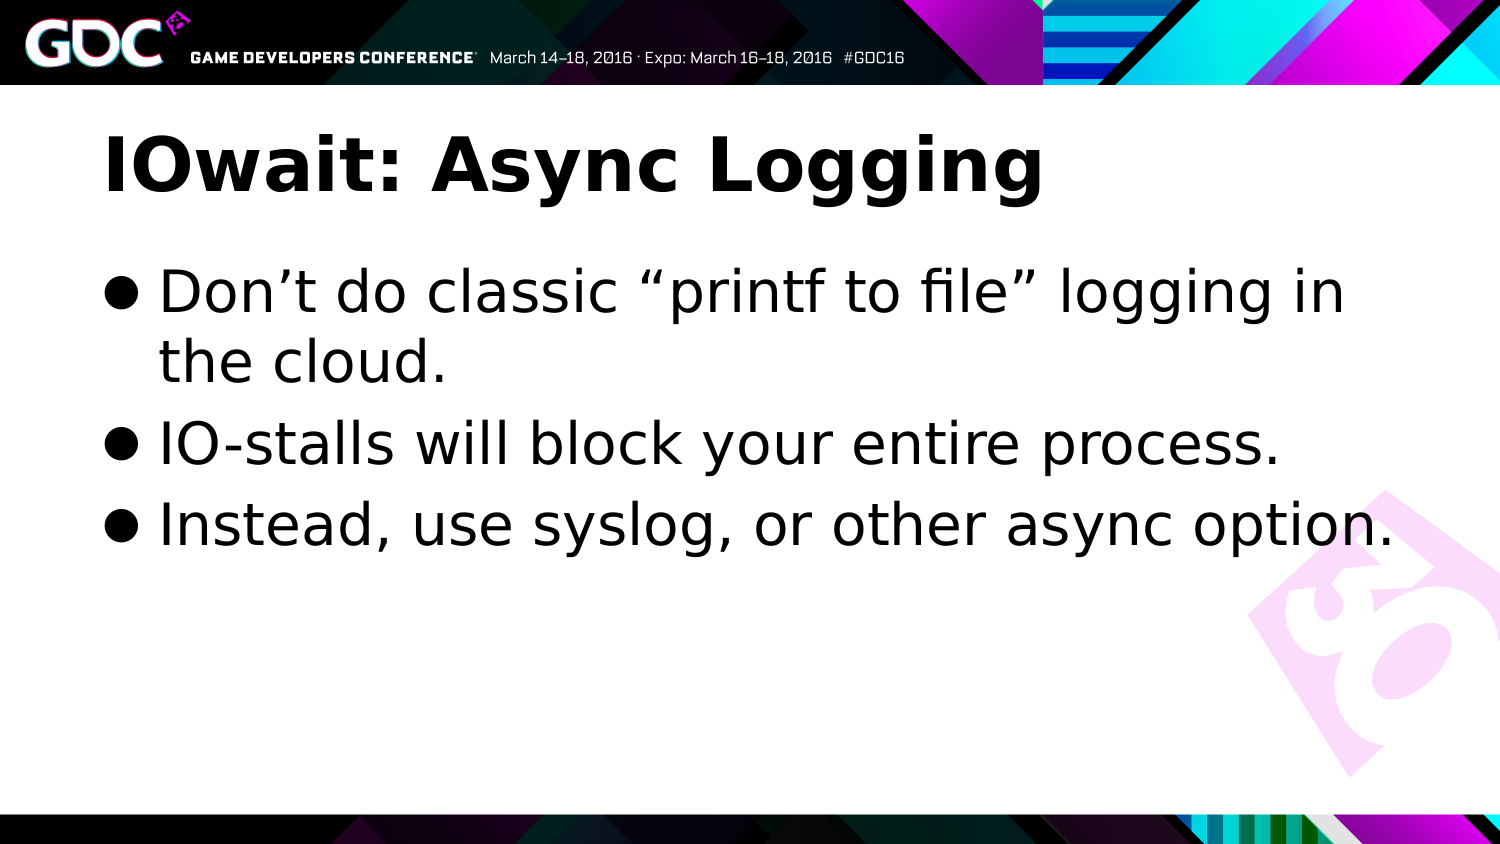

# IOwait: Async Logging
Don’t do classic “printf to file” logging in the cloud.
IO-stalls will block your entire process.
Instead, use syslog, or other async option.